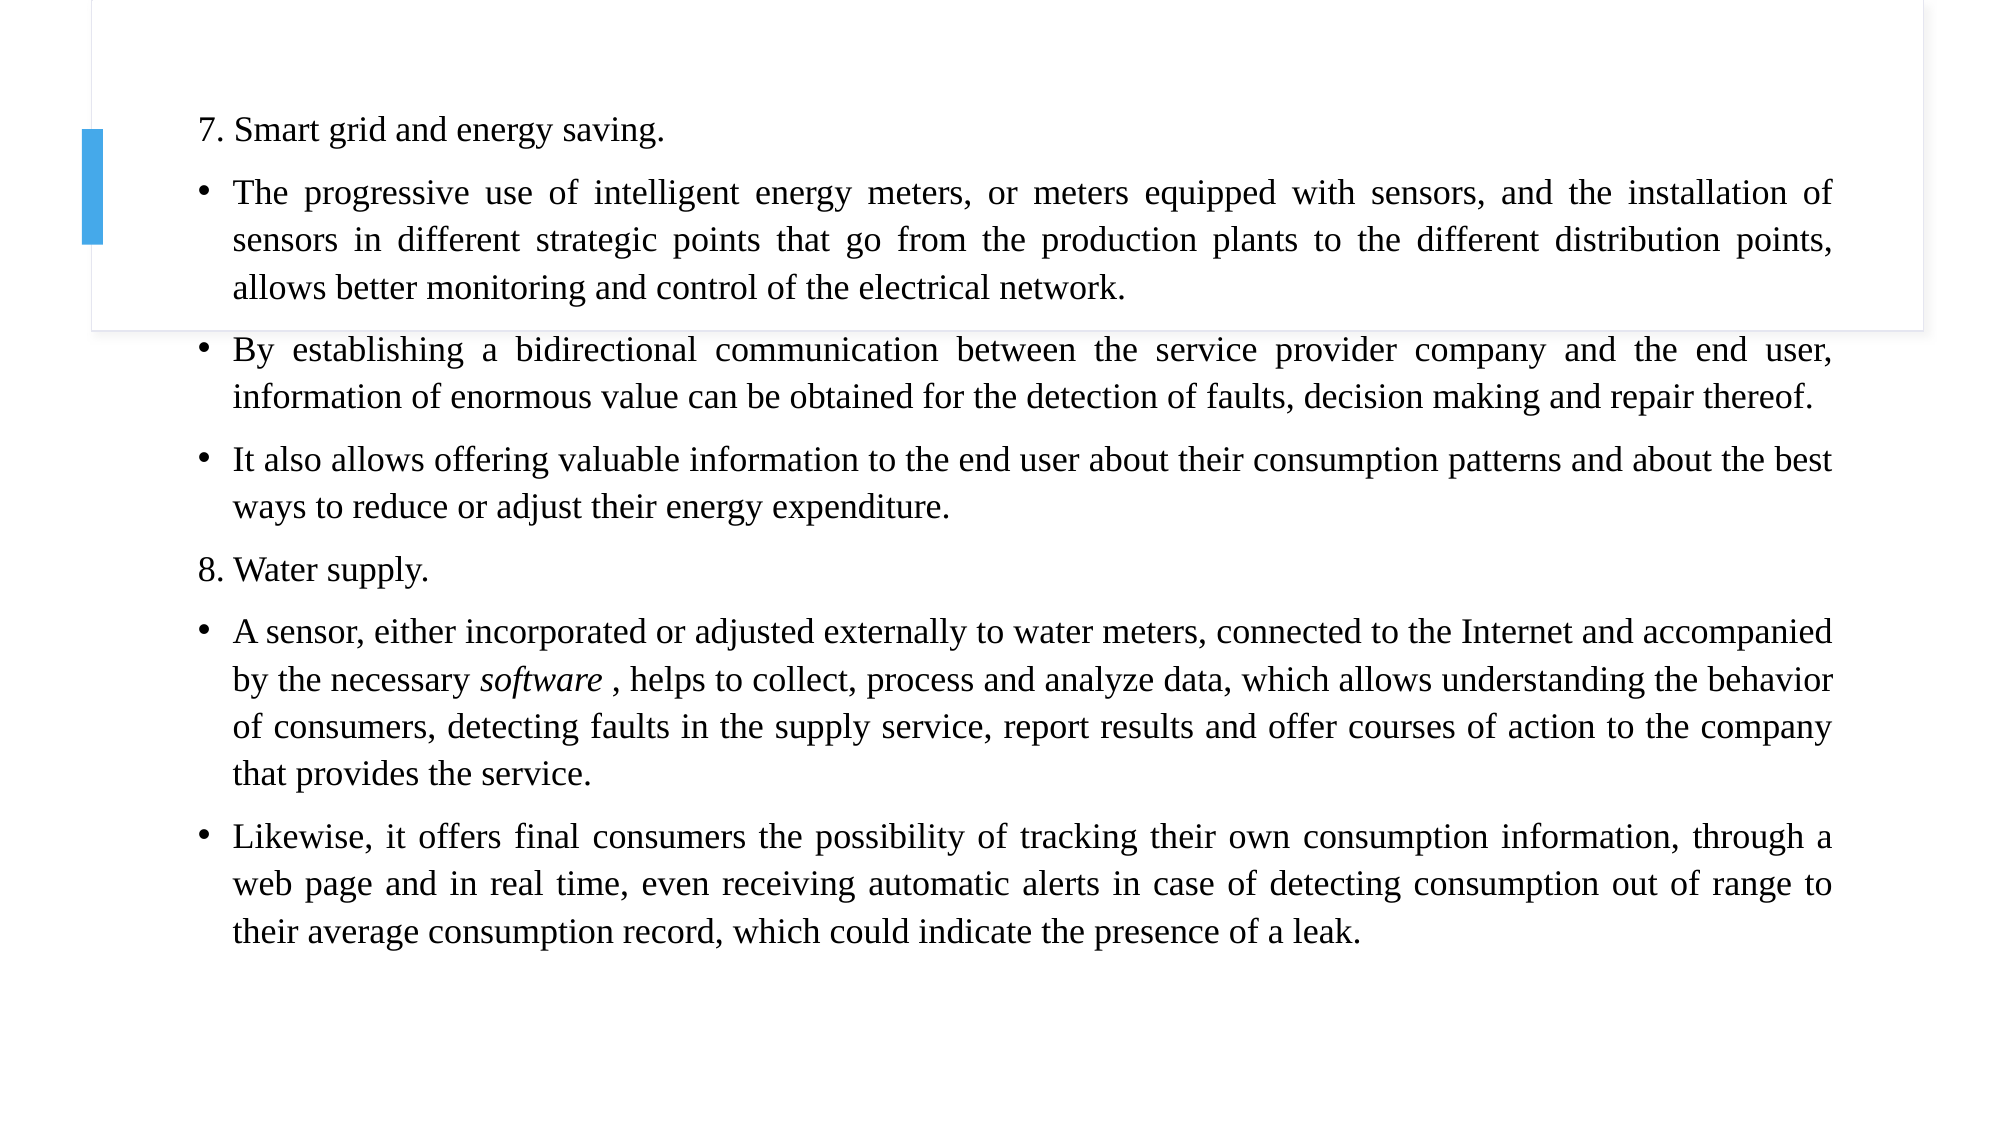

7. Smart grid and energy saving.
The progressive use of intelligent energy meters, or meters equipped with sensors, and the installation of sensors in different strategic points that go from the production plants to the different distribution points, allows better monitoring and control of the electrical network.
By establishing a bidirectional communication between the service provider company and the end user, information of enormous value can be obtained for the detection of faults, decision making and repair thereof.
It also allows offering valuable information to the end user about their consumption patterns and about the best ways to reduce or adjust their energy expenditure.
8. Water supply.
A sensor, either incorporated or adjusted externally to water meters, connected to the Internet and accompanied by the necessary software , helps to collect, process and analyze data, which allows understanding the behavior of consumers, detecting faults in the supply service, report results and offer courses of action to the company that provides the service.
Likewise, it offers final consumers the possibility of tracking their own consumption information, through a web page and in real time, even receiving automatic alerts in case of detecting consumption out of range to their average consumption record, which could indicate the presence of a leak.